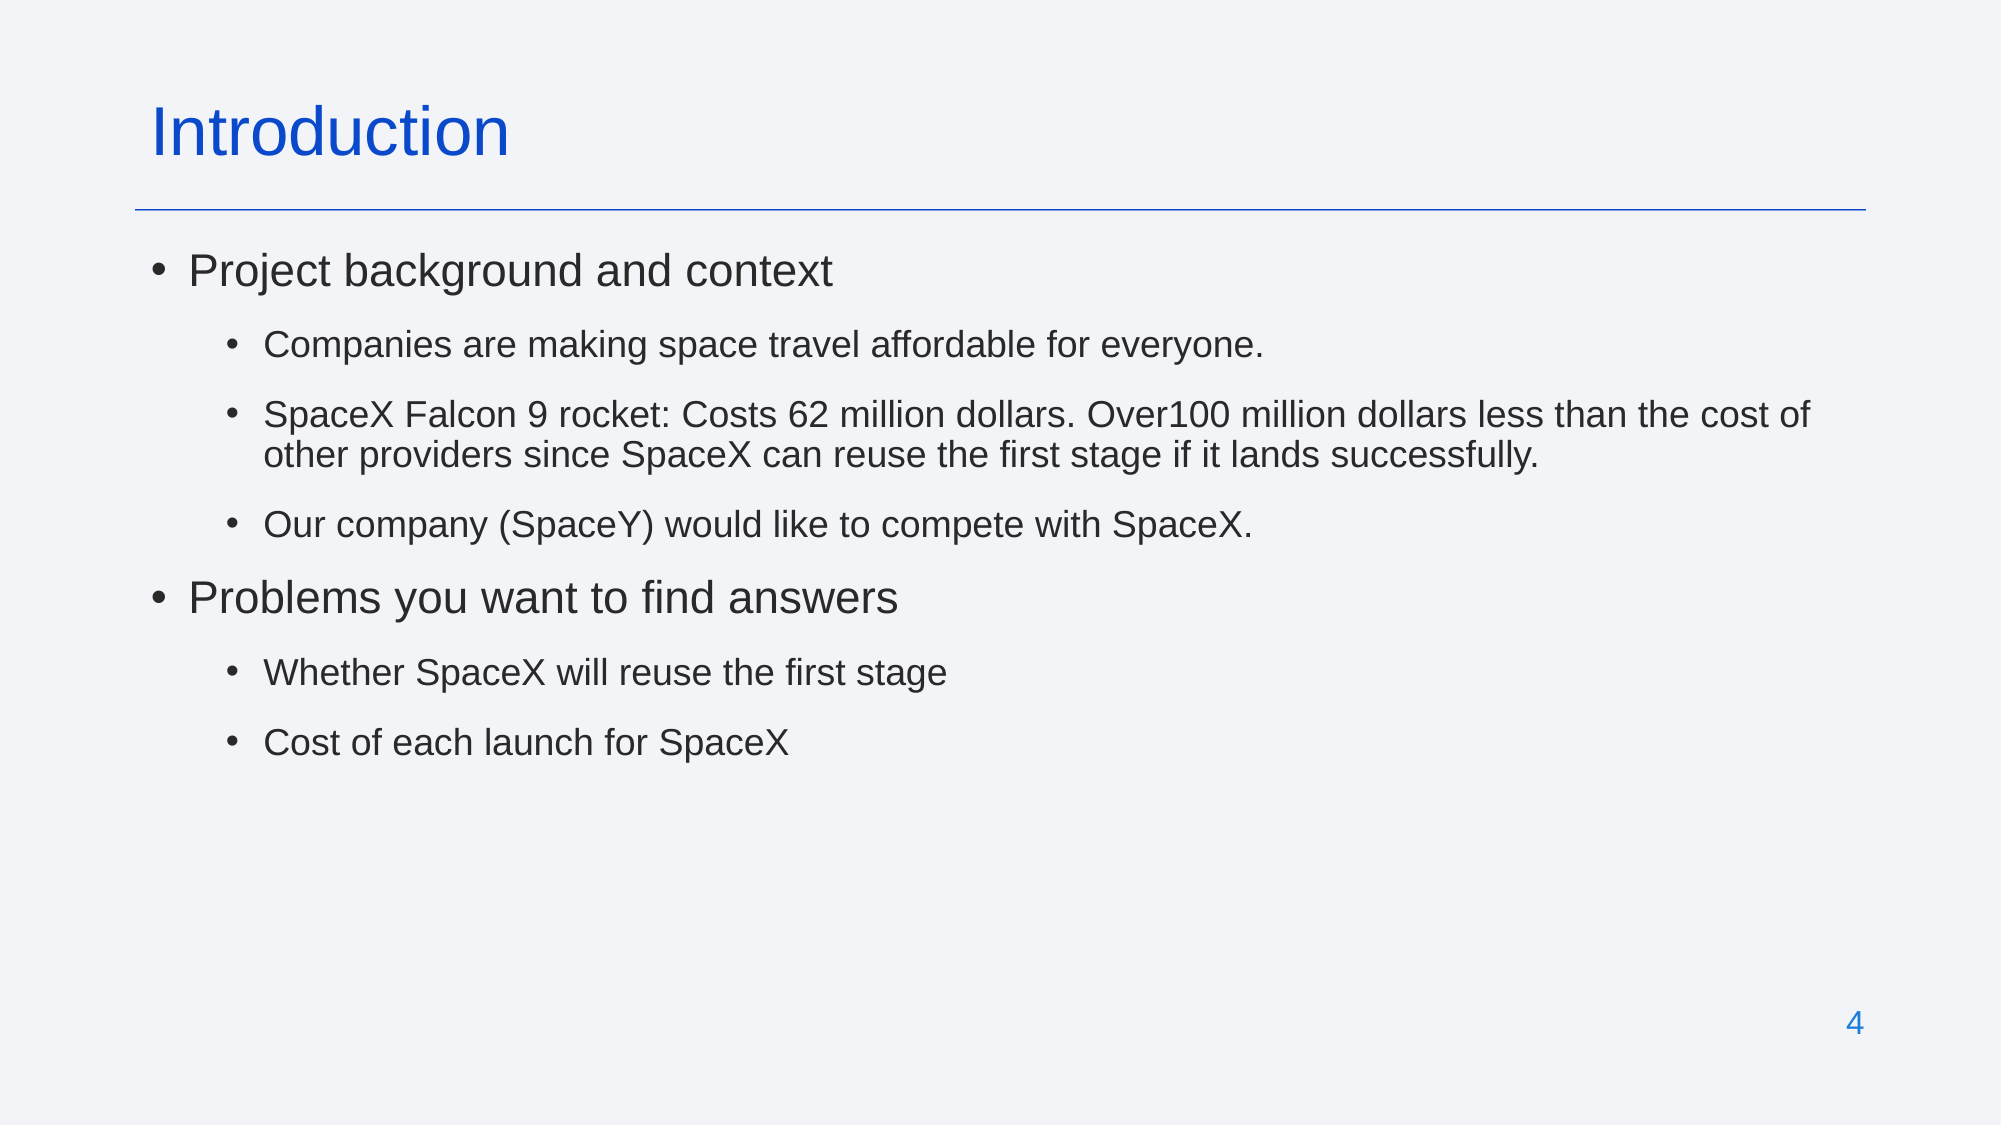

Introduction
Project background and context
Companies are making space travel affordable for everyone.
SpaceX Falcon 9 rocket: Costs 62 million dollars. Over100 million dollars less than the cost of other providers since SpaceX can reuse the first stage if it lands successfully.
Our company (SpaceY) would like to compete with SpaceX.
Problems you want to find answers
Whether SpaceX will reuse the first stage
Cost of each launch for SpaceX

4